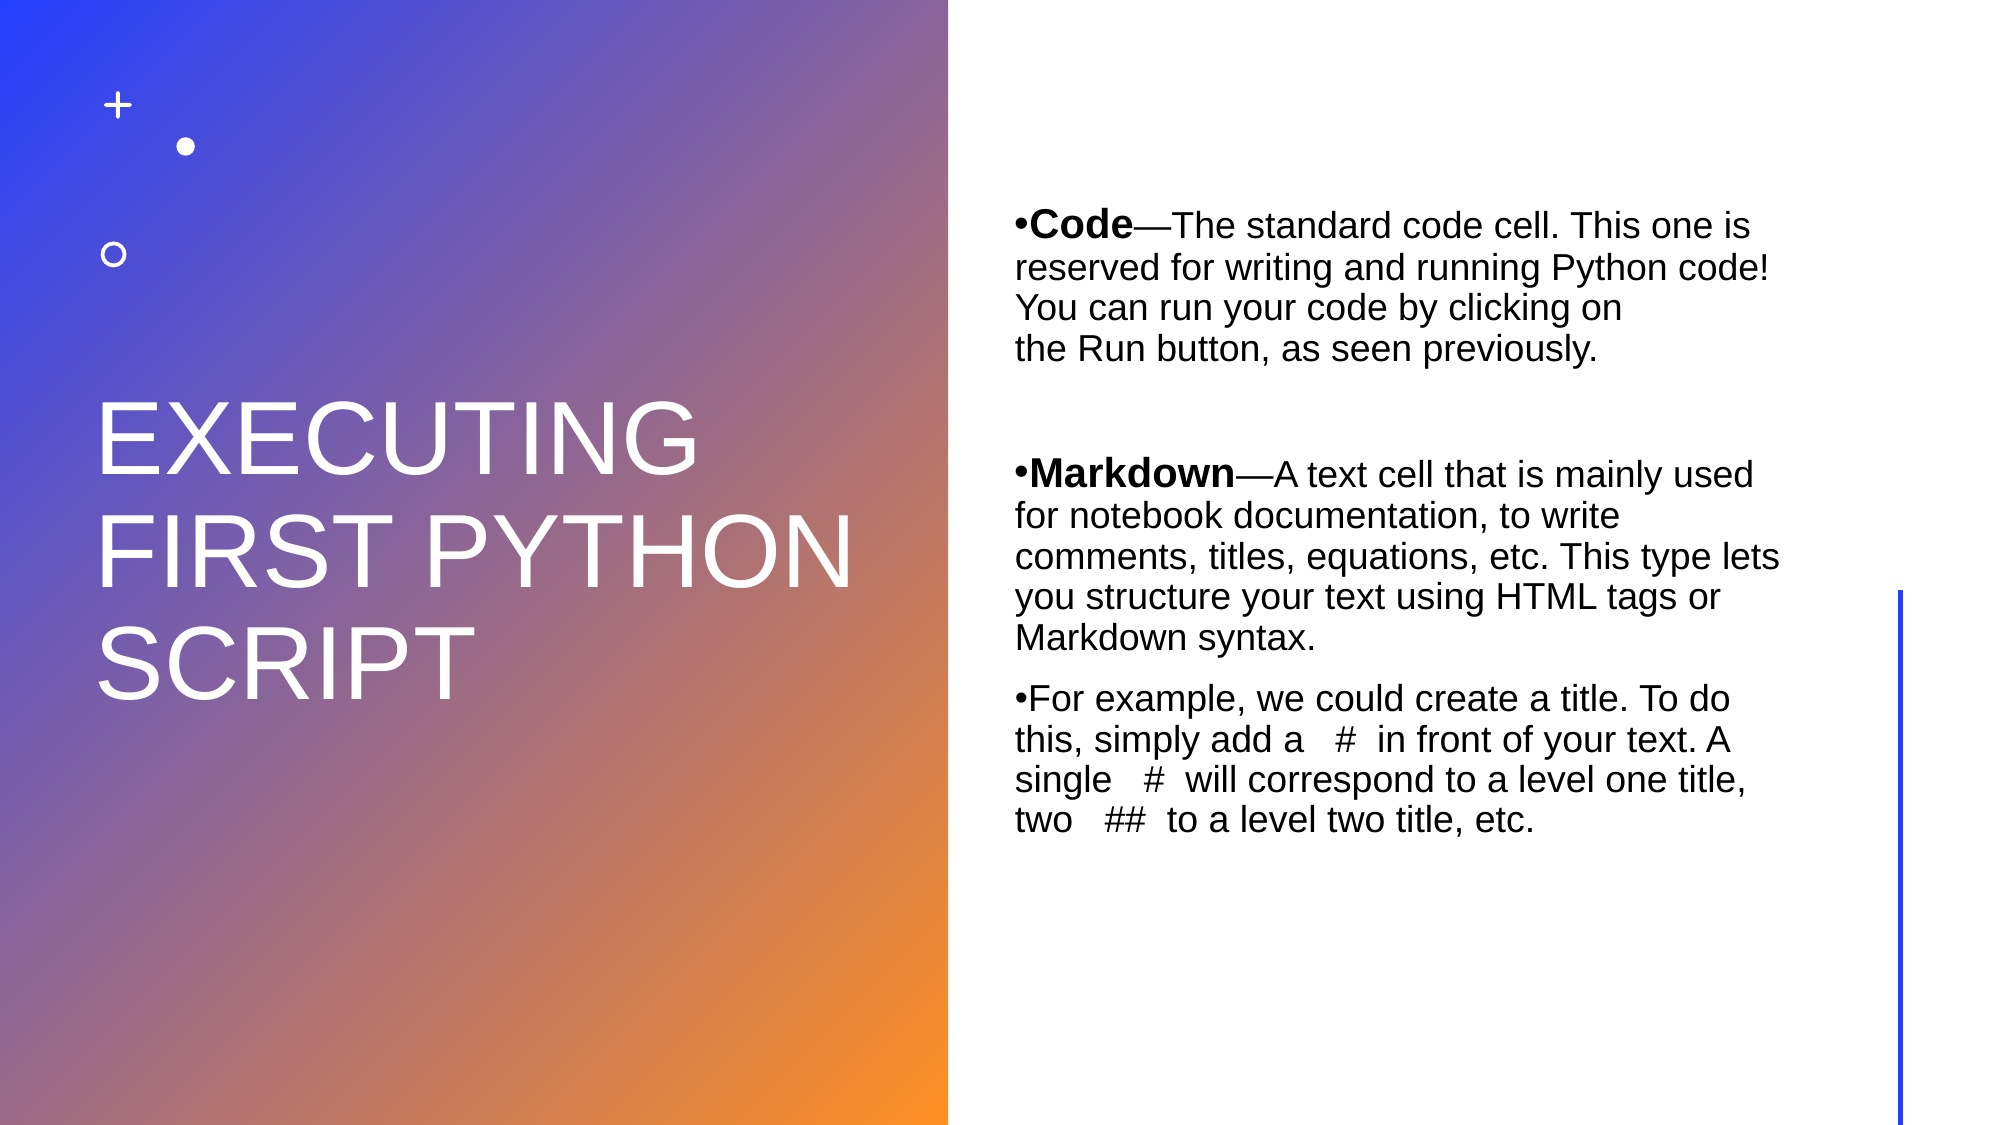

Code—The standard code cell. This one is reserved for writing and running Python code! You can run your code by clicking on the Run button, as seen previously.

Markdown—A text cell that is mainly used for notebook documentation, to write comments, titles, equations, etc. This type lets you structure your text using HTML tags or Markdown syntax.
For example, we could create a title. To do this, simply add a   #  in front of your text. A single   #  will correspond to a level one title, two   ##  to a level two title, etc.

# Executing First Python Script